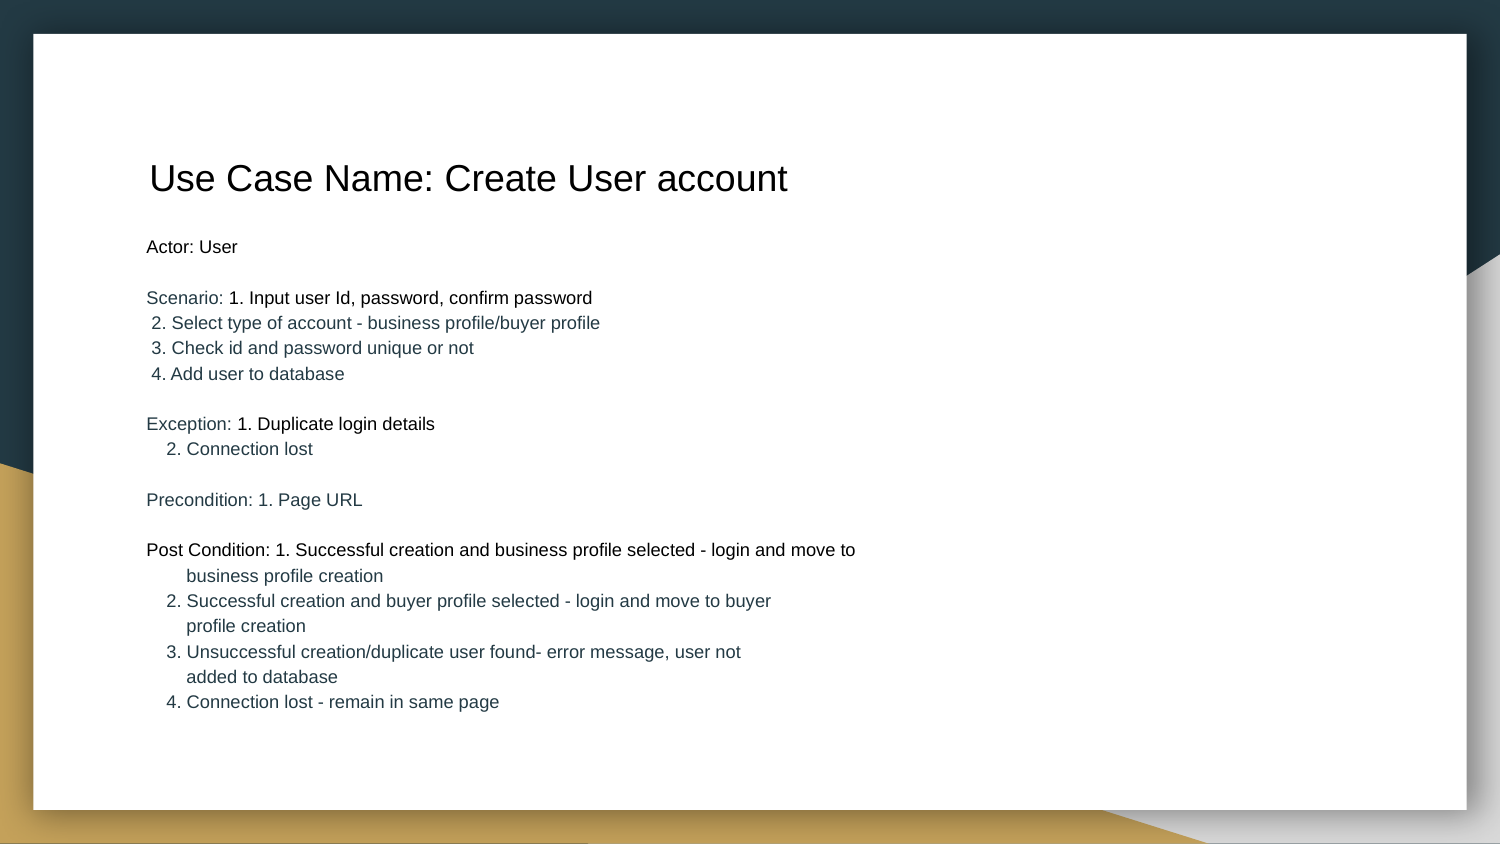

# Use Case Name: Create User account
Actor: User

Scenario: 1. Input user Id, password, confirm password
	 2. Select type of account - business profile/buyer profile
	 3. Check id and password unique or not
	 4. Add user to database

Exception: 1. Duplicate login details
	    2. Connection lost

Precondition: 1. Page URL

Post Condition: 1. Successful creation and business profile selected - login and move to
	        business profile creation
	    2. Successful creation and buyer profile selected - login and move to buyer
	        profile creation
	    3. Unsuccessful creation/duplicate user found- error message, user not
	        added to database
	    4. Connection lost - remain in same page